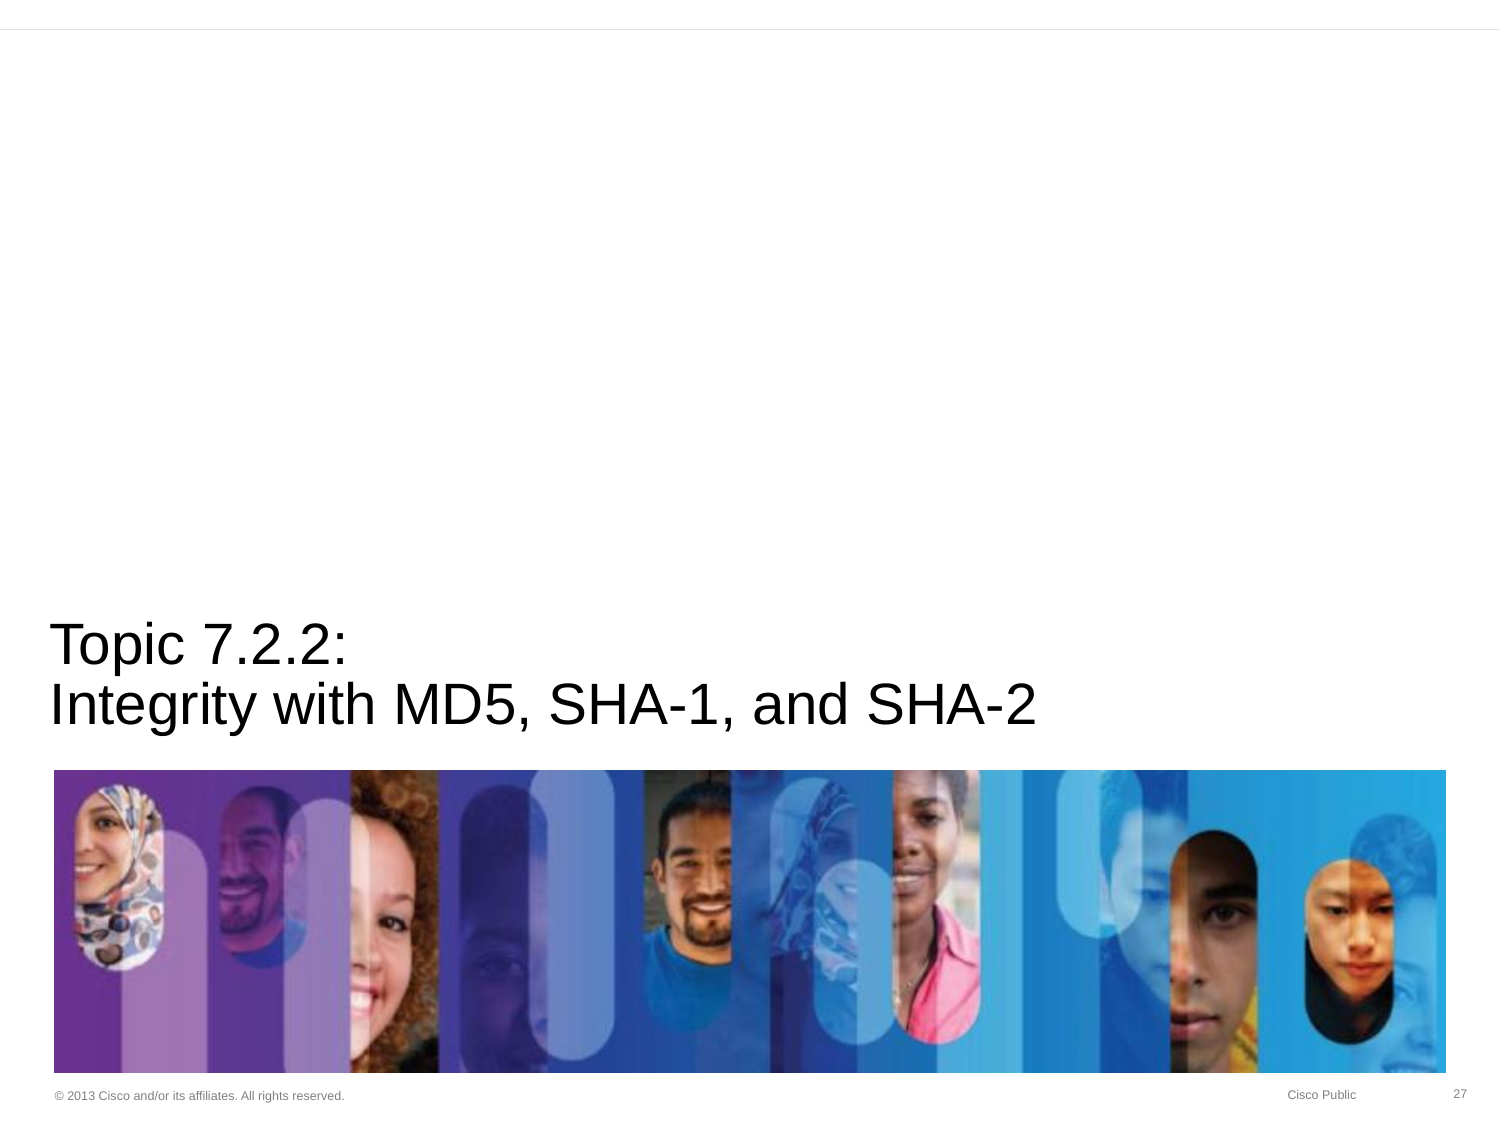

# Topic 7.2.2: Integrity with MD5, SHA-1, and SHA-2